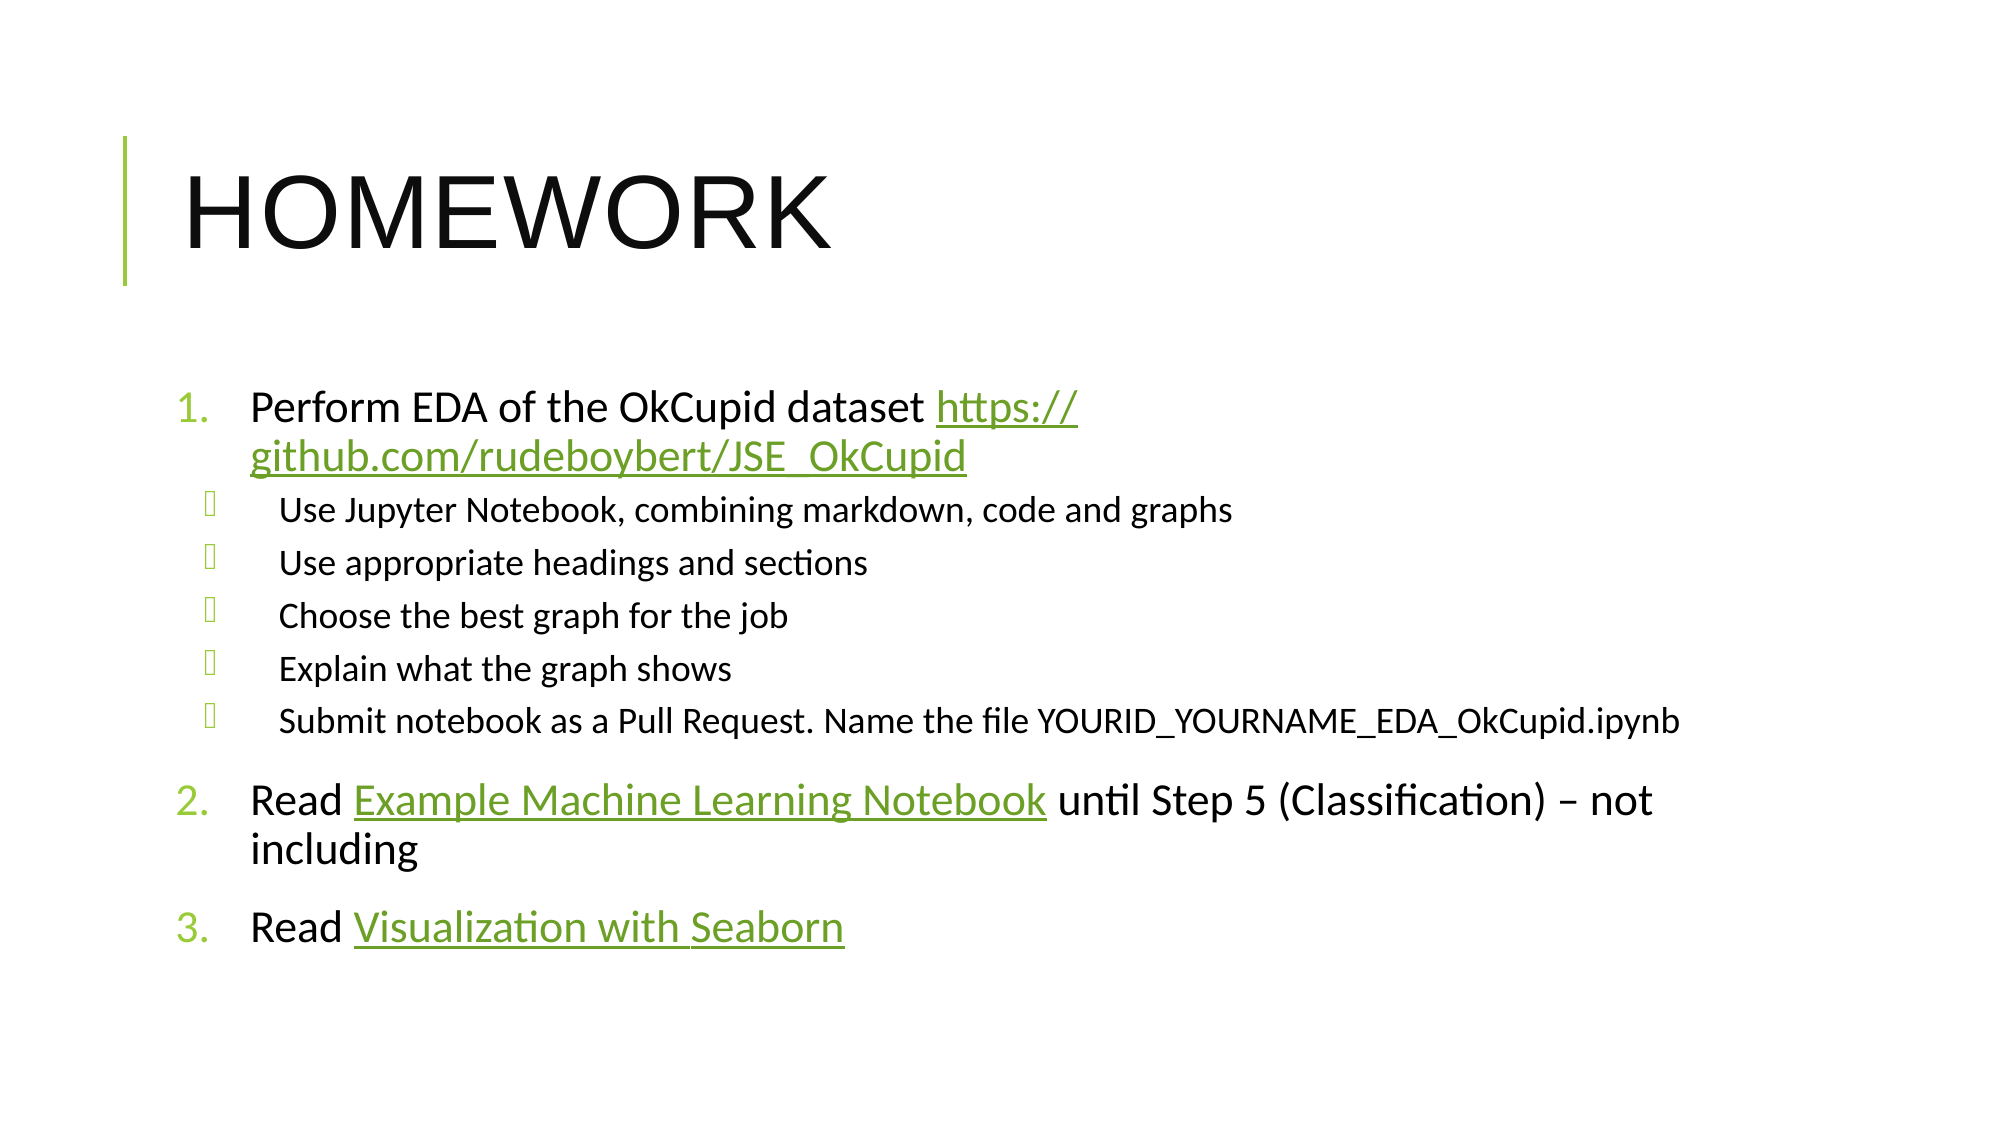

# Homework
Perform EDA of the OkCupid dataset https://github.com/rudeboybert/JSE_OkCupid
Use Jupyter Notebook, combining markdown, code and graphs
Use appropriate headings and sections
Choose the best graph for the job
Explain what the graph shows
Submit notebook as a Pull Request. Name the file YOURID_YOURNAME_EDA_OkCupid.ipynb
Read Example Machine Learning Notebook until Step 5 (Classification) – not including
Read Visualization with Seaborn